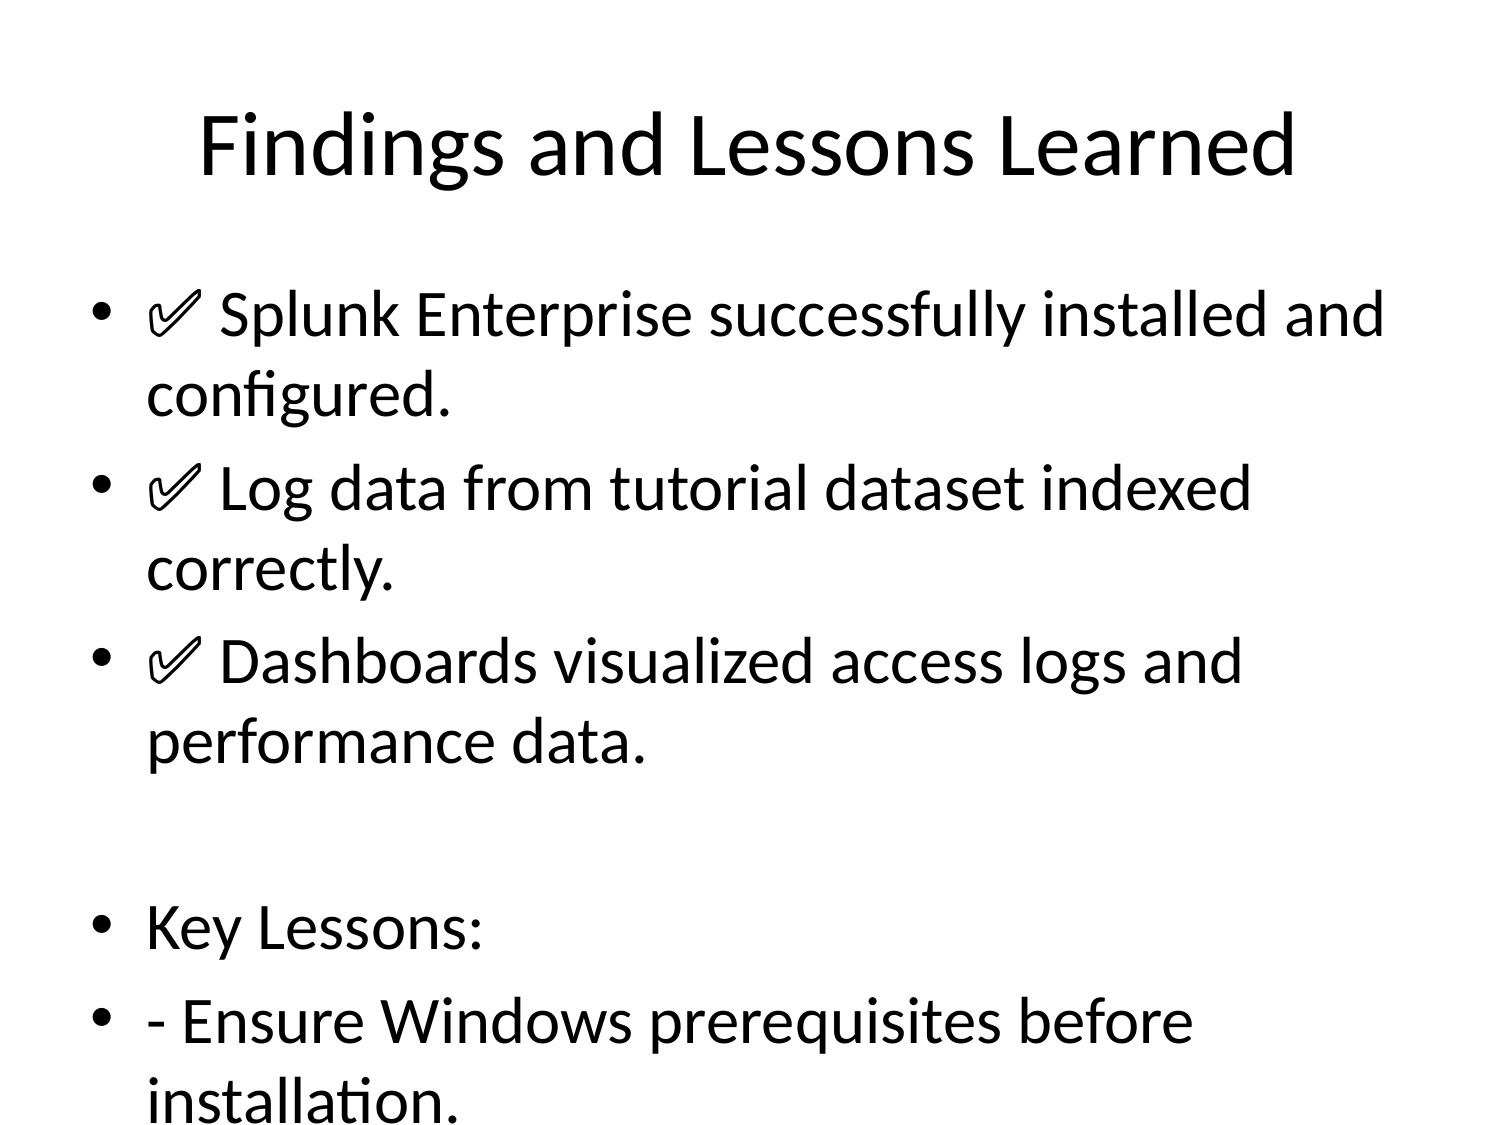

# Findings and Lessons Learned
✅ Splunk Enterprise successfully installed and configured.
✅ Log data from tutorial dataset indexed correctly.
✅ Dashboards visualized access logs and performance data.

Key Lessons:
- Ensure Windows prerequisites before installation.
- Splunk Web (localhost:8000) is intuitive for management.
- Custom indexes help organize log data efficiently.
- Visualization tools enhance log monitoring and insights.